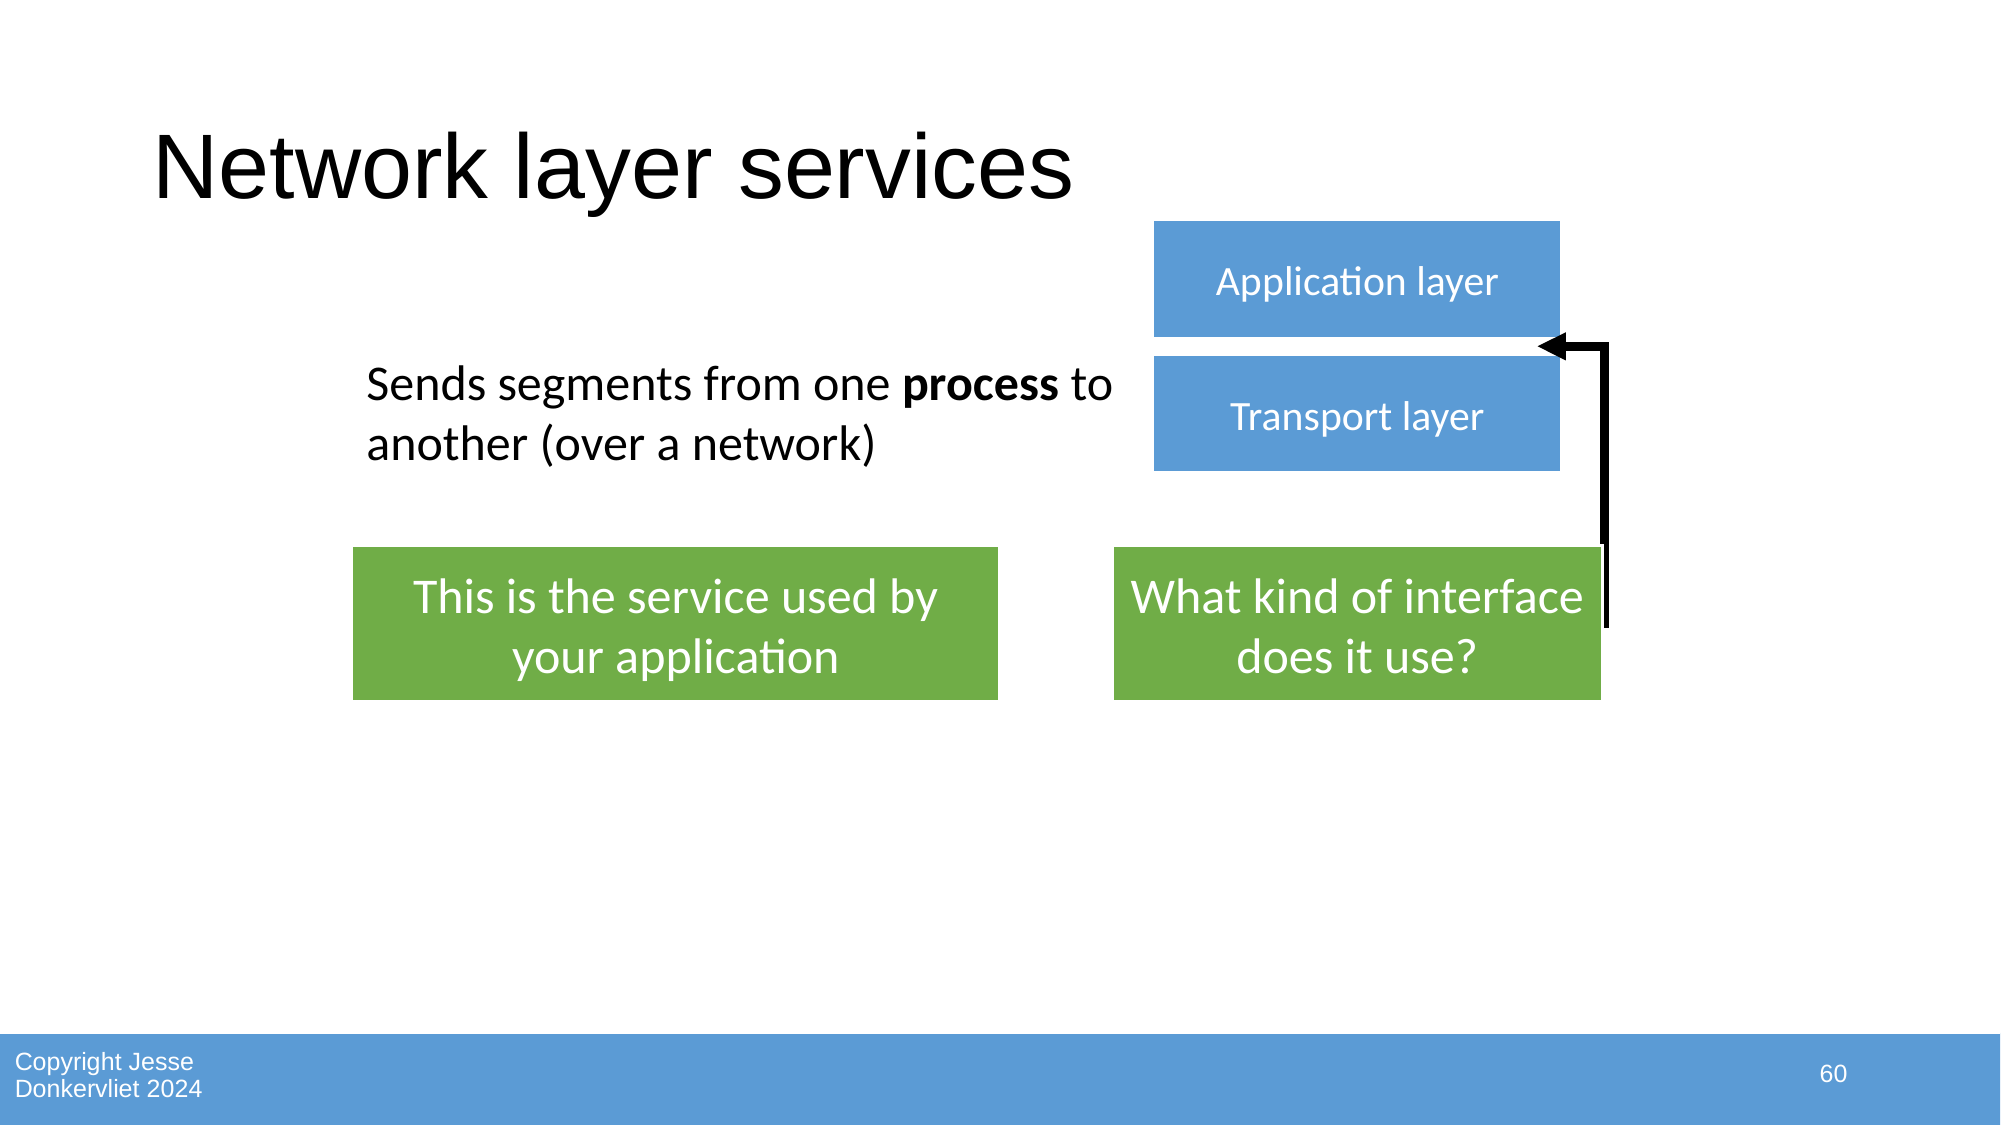

# Network layer services
Application layer

Sends segments from one process to another (over a network)
Transport layer
This is the service used by your application
What kind of interface does it use?

60